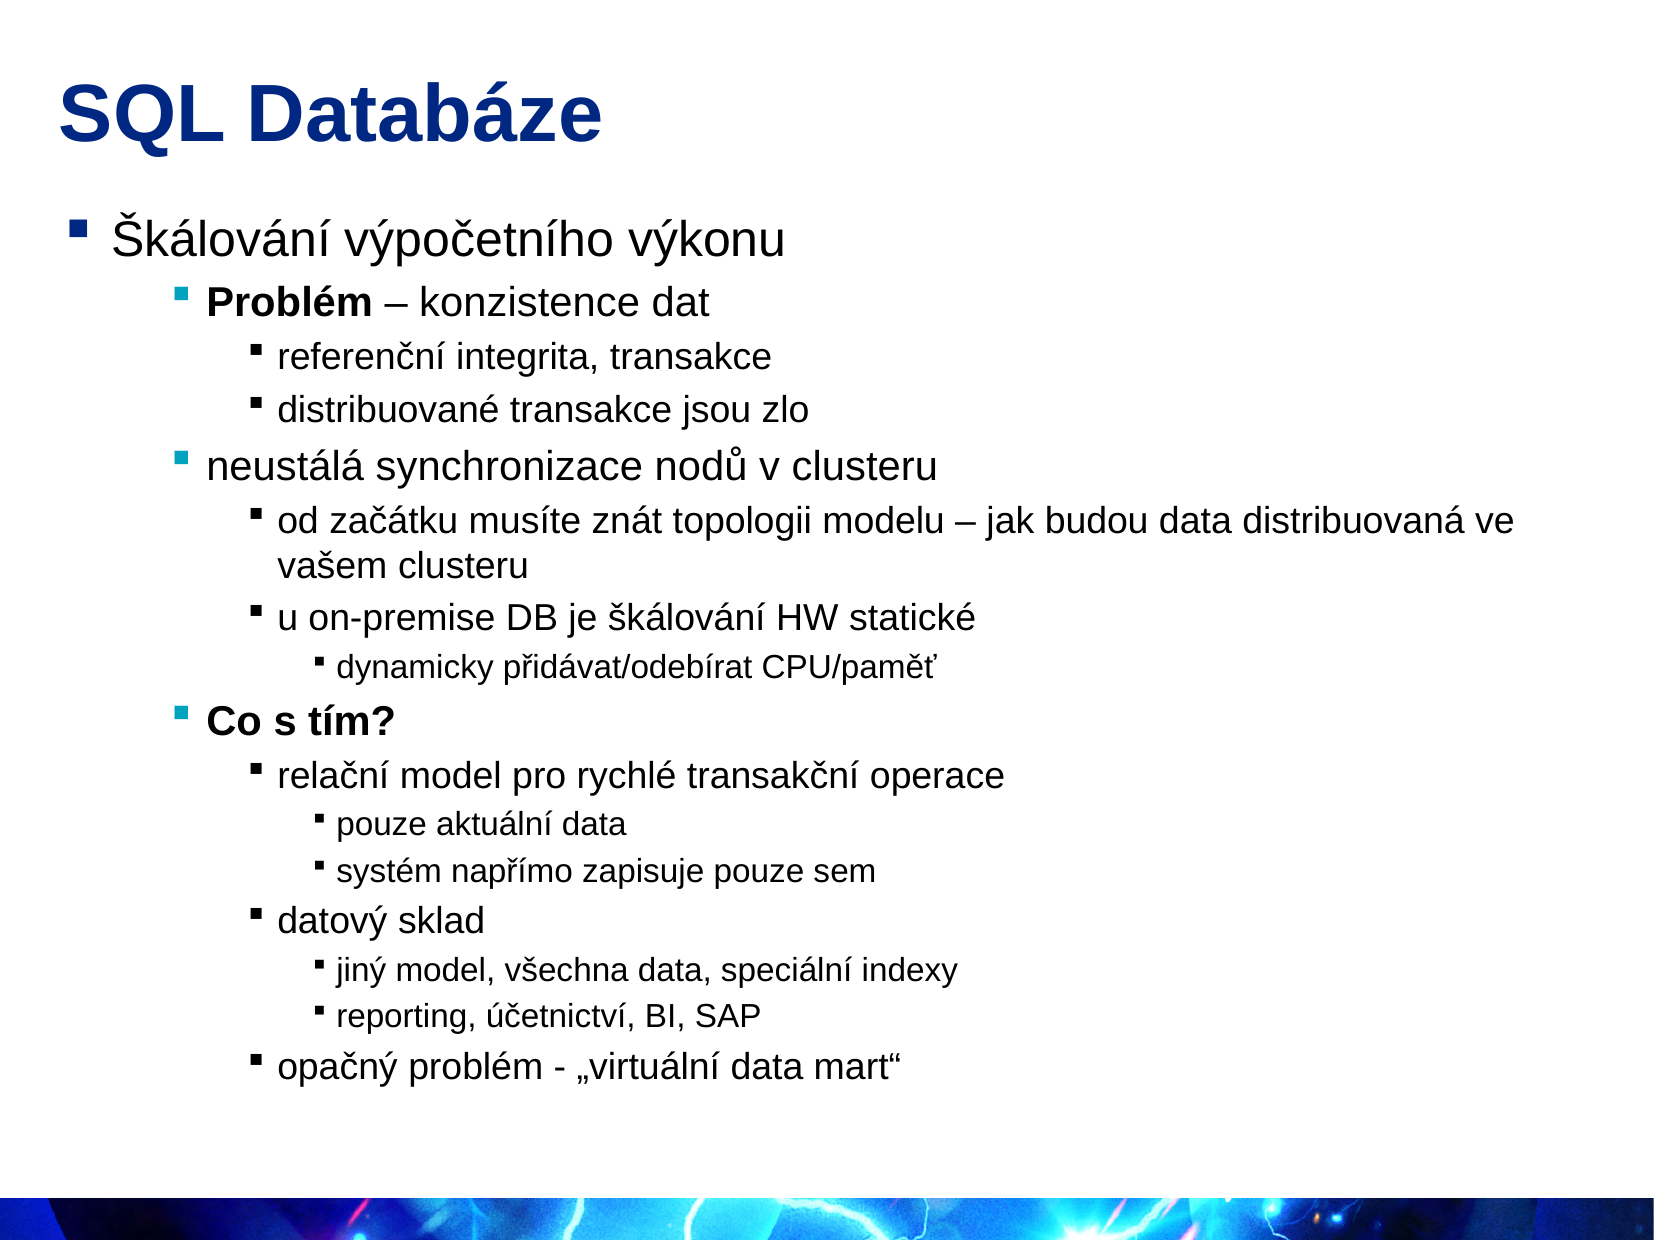

# SQL Databáze
Škálování výpočetního výkonu
Problém – konzistence dat
referenční integrita, transakce
distribuované transakce jsou zlo
neustálá synchronizace nodů v clusteru
od začátku musíte znát topologii modelu – jak budou data distribuovaná ve vašem clusteru
u on-premise DB je škálování HW statické
dynamicky přidávat/odebírat CPU/paměť
Co s tím?
relační model pro rychlé transakční operace
pouze aktuální data
systém napřímo zapisuje pouze sem
datový sklad
jiný model, všechna data, speciální indexy
reporting, účetnictví, BI, SAP
opačný problém - „virtuální data mart“